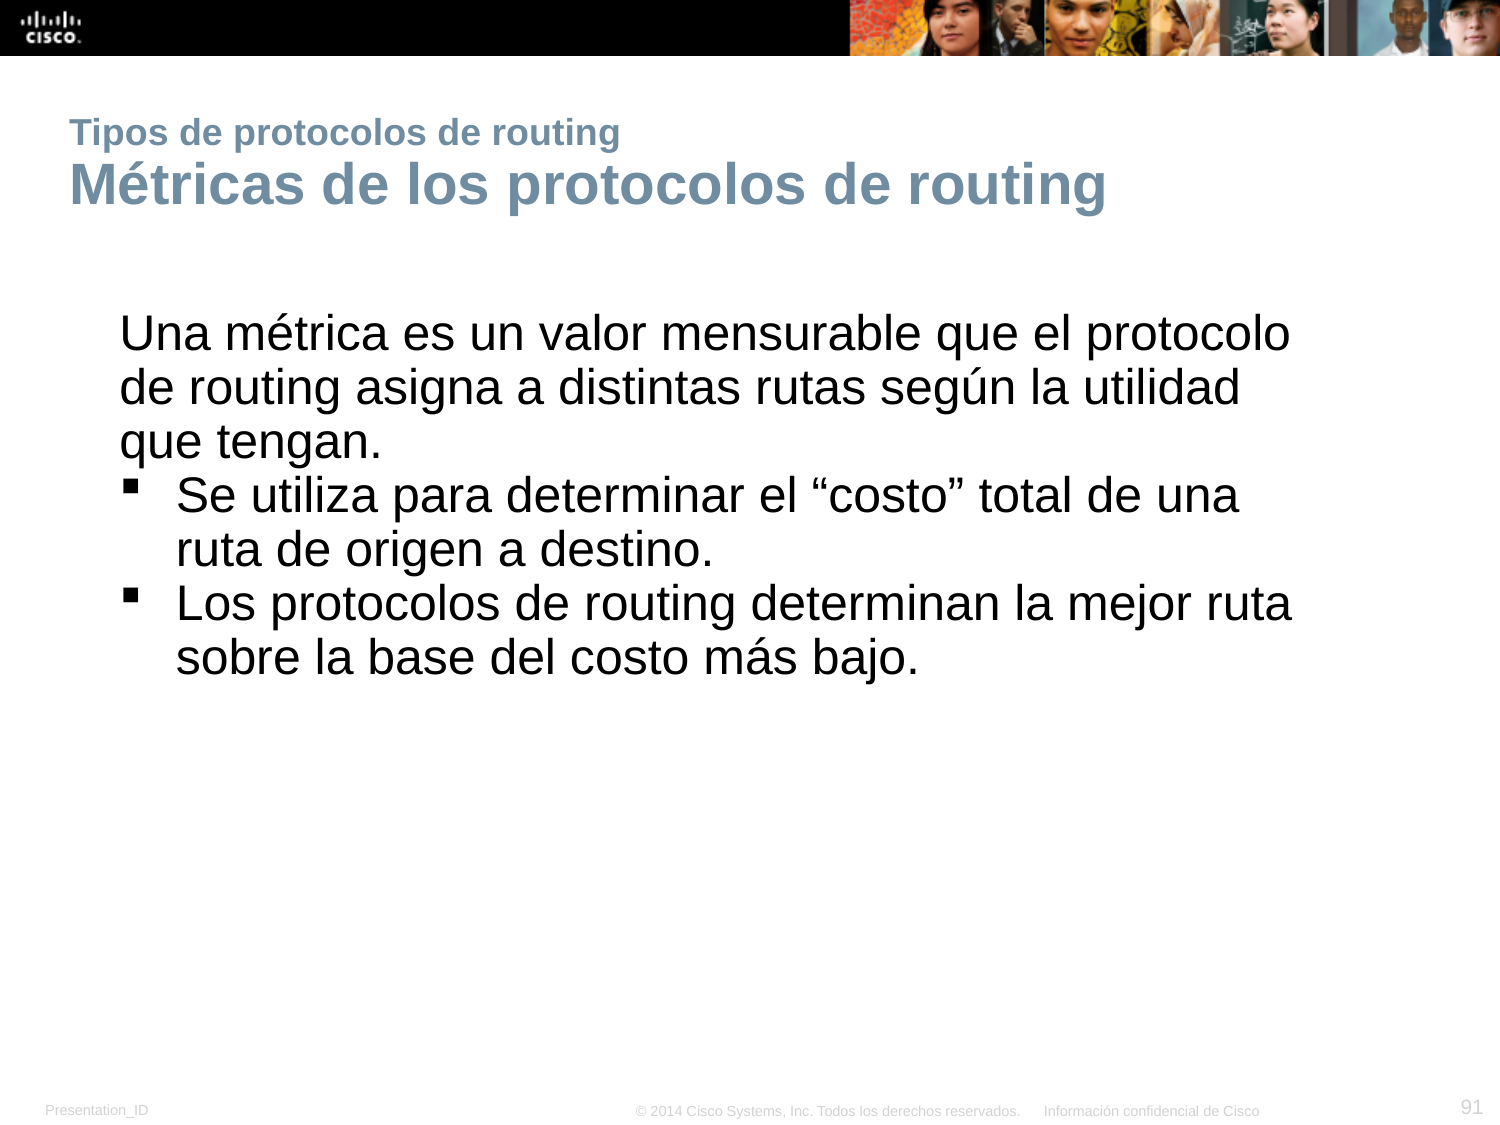

# Tipos de protocolos de routing Métricas de los protocolos de routing
Una métrica es un valor mensurable que el protocolo de routing asigna a distintas rutas según la utilidad que tengan.
Se utiliza para determinar el “costo” total de una ruta de origen a destino.
Los protocolos de routing determinan la mejor ruta sobre la base del costo más bajo.